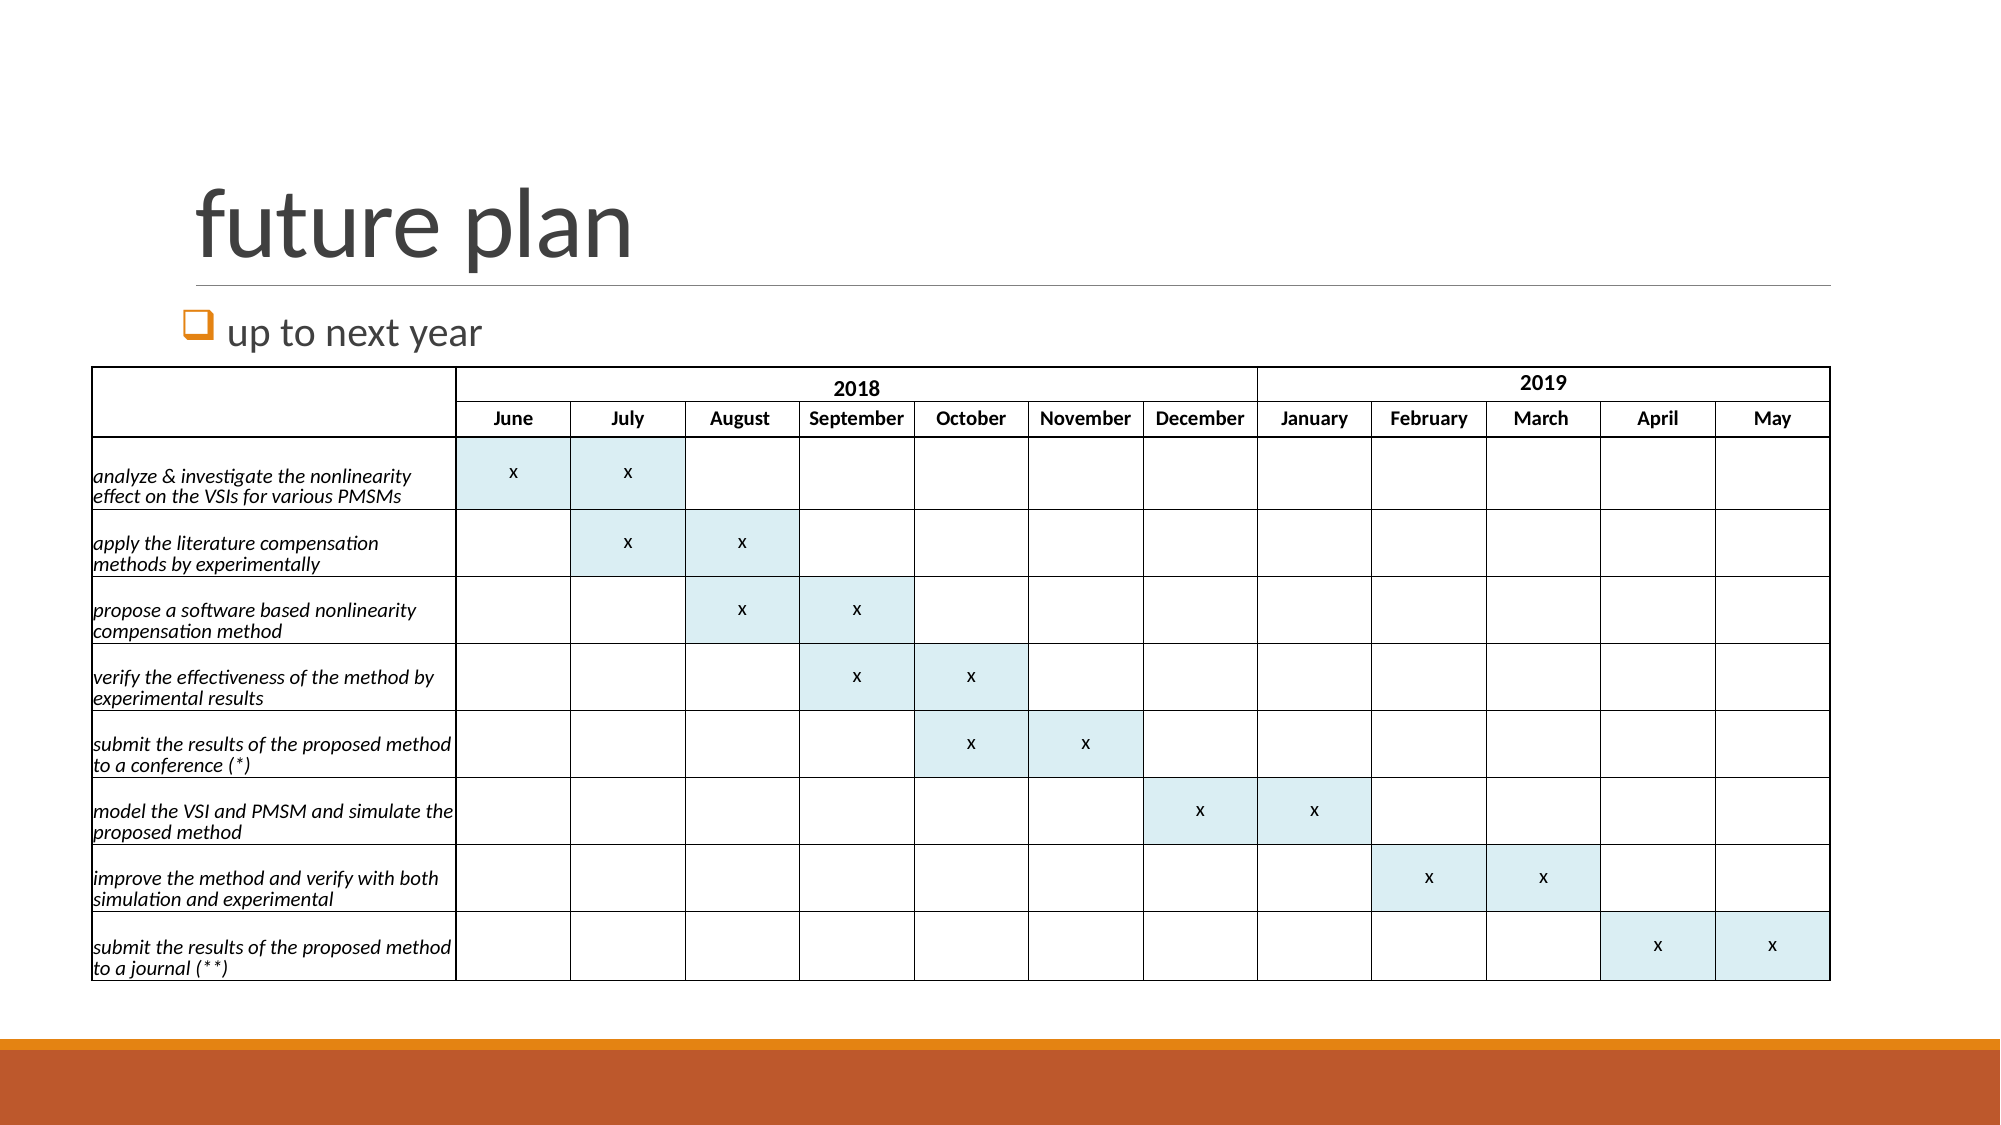

# future plan
 up to next year
|  | 2018 |  |  |  |  |  |  | 2019 |  |  |  |  |
| --- | --- | --- | --- | --- | --- | --- | --- | --- | --- | --- | --- | --- |
|  | June | July | August | September | October | November | December | January | February | March | April | May |
| analyze & investigate the nonlinearity effect on the VSIs for various PMSMs | x | x |  |  |  |  |  |  |  |  |  |  |
| apply the literature compensation methods by experimentally |  | x | x |  |  |  |  |  |  |  |  |  |
| propose a software based nonlinearity compensation method |  |  | x | x |  |  |  |  |  |  |  |  |
| verify the effectiveness of the method by experimental results |  |  |  | x | x |  |  |  |  |  |  |  |
| submit the results of the proposed method to a conference (\*) |  |  |  |  | x | x |  |  |  |  |  |  |
| model the VSI and PMSM and simulate the proposed method |  |  |  |  |  |  | x | x |  |  |  |  |
| improve the method and verify with both simulation and experimental |  |  |  |  |  |  |  |  | x | x |  |  |
| submit the results of the proposed method to a journal (\*\*) |  |  |  |  |  |  |  |  |  |  | x | x |